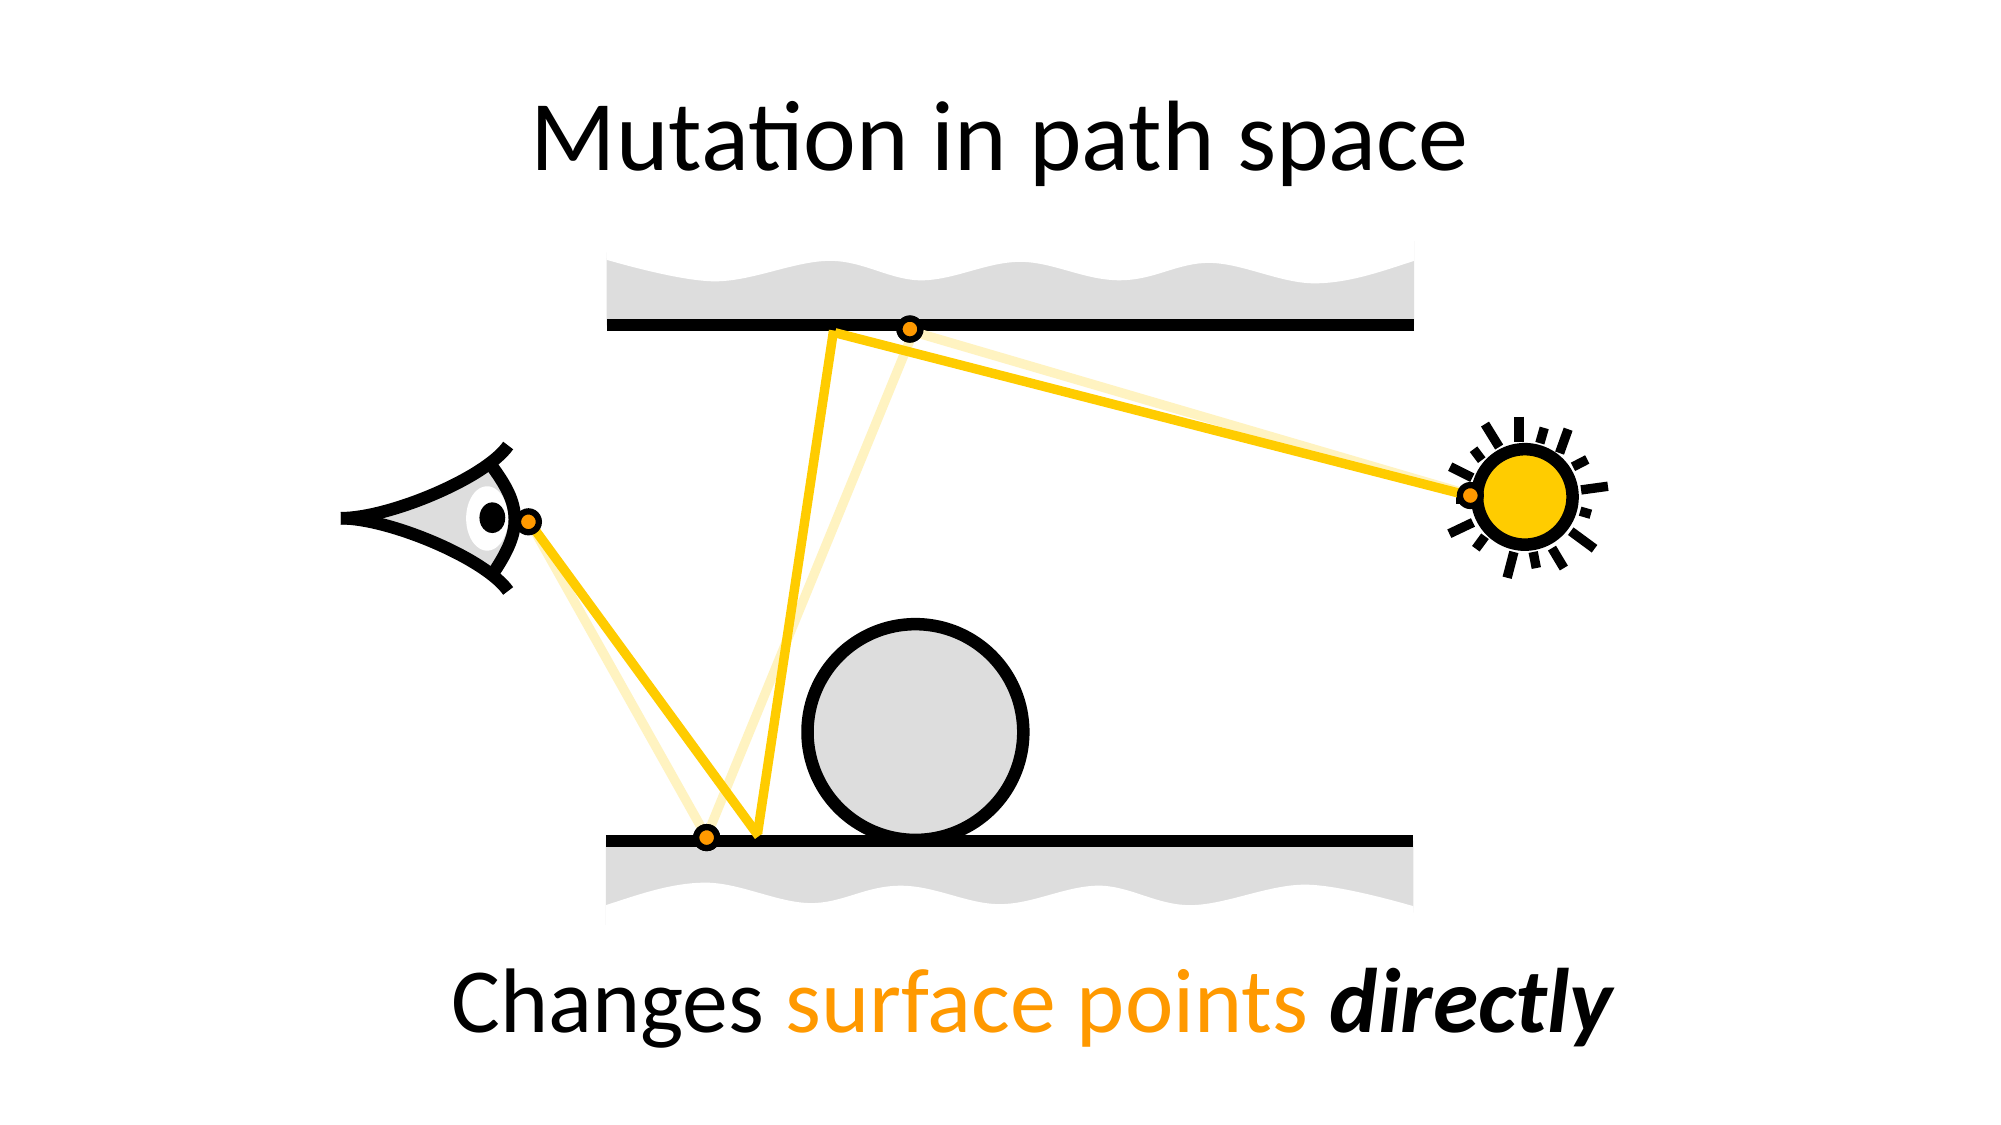

# Mutation in path space

Changes surface points directly